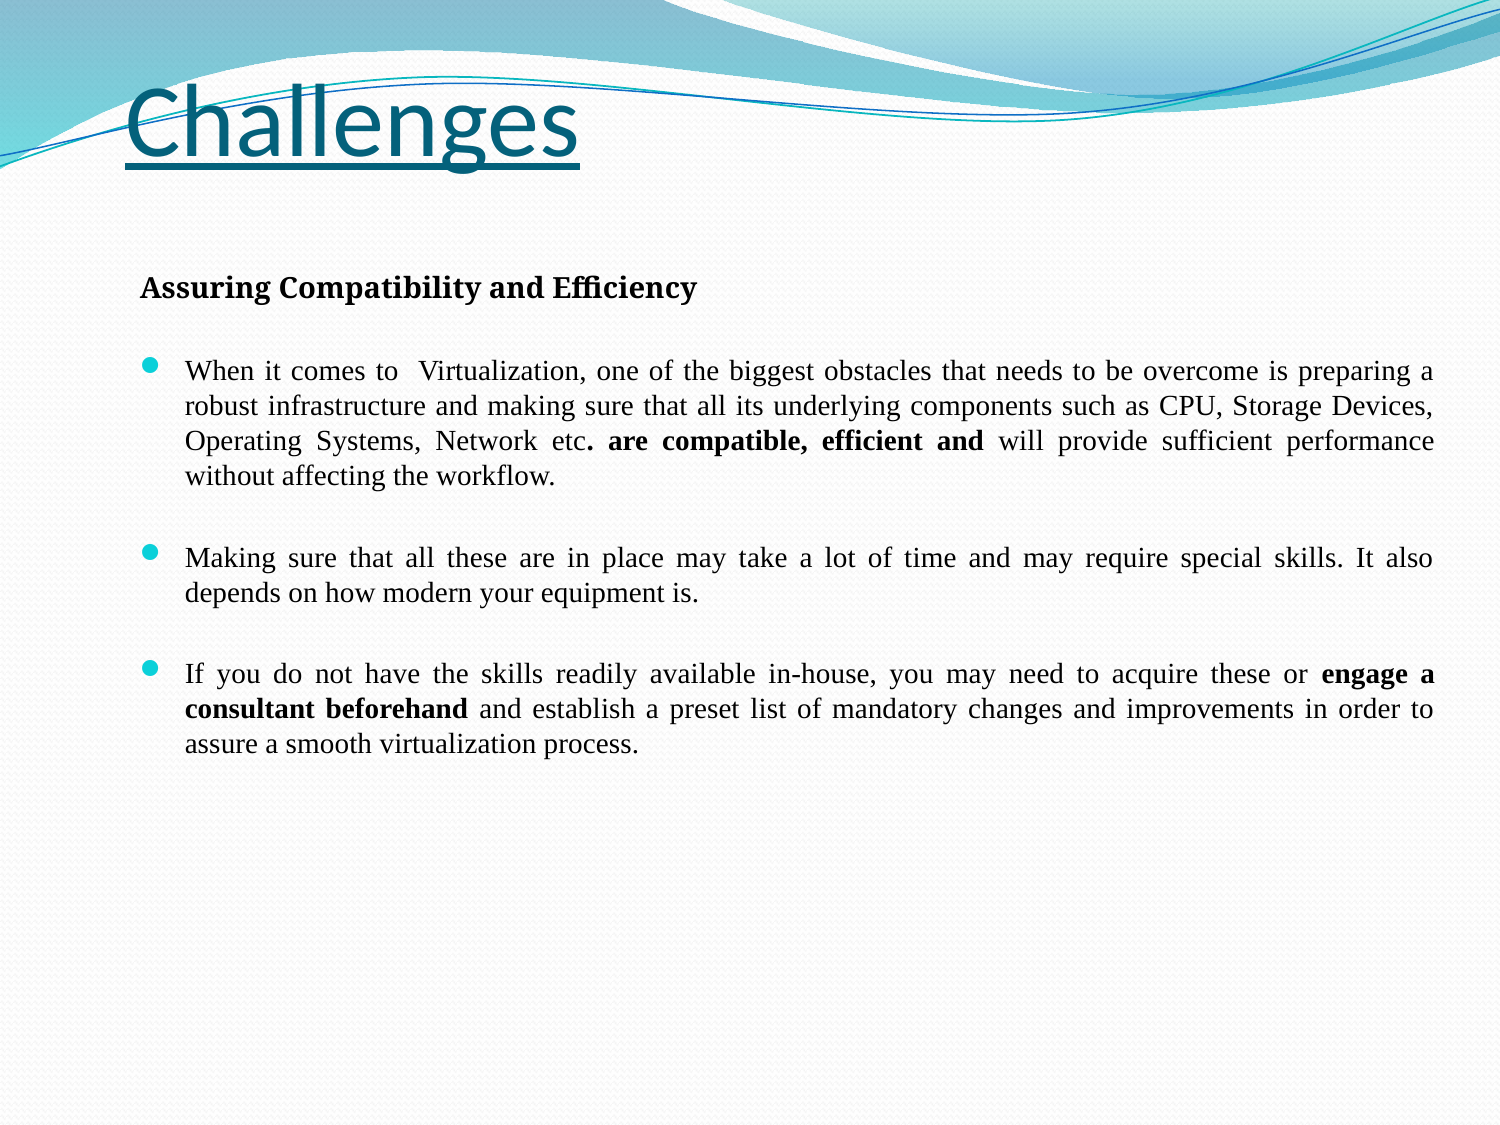

# Challenges
Assuring Compatibility and Efficiency

When it comes to  Virtualization, one of the biggest obstacles that needs to be overcome is preparing a robust infrastructure and making sure that all its underlying components such as CPU, Storage Devices, Operating Systems, Network etc. are compatible, efficient and will provide sufficient performance without affecting the workflow.

Making sure that all these are in place may take a lot of time and may require special skills. It also depends on how modern your equipment is.

If you do not have the skills readily available in-house, you may need to acquire these or engage a consultant beforehand and establish a preset list of mandatory changes and improvements in order to assure a smooth virtualization process.